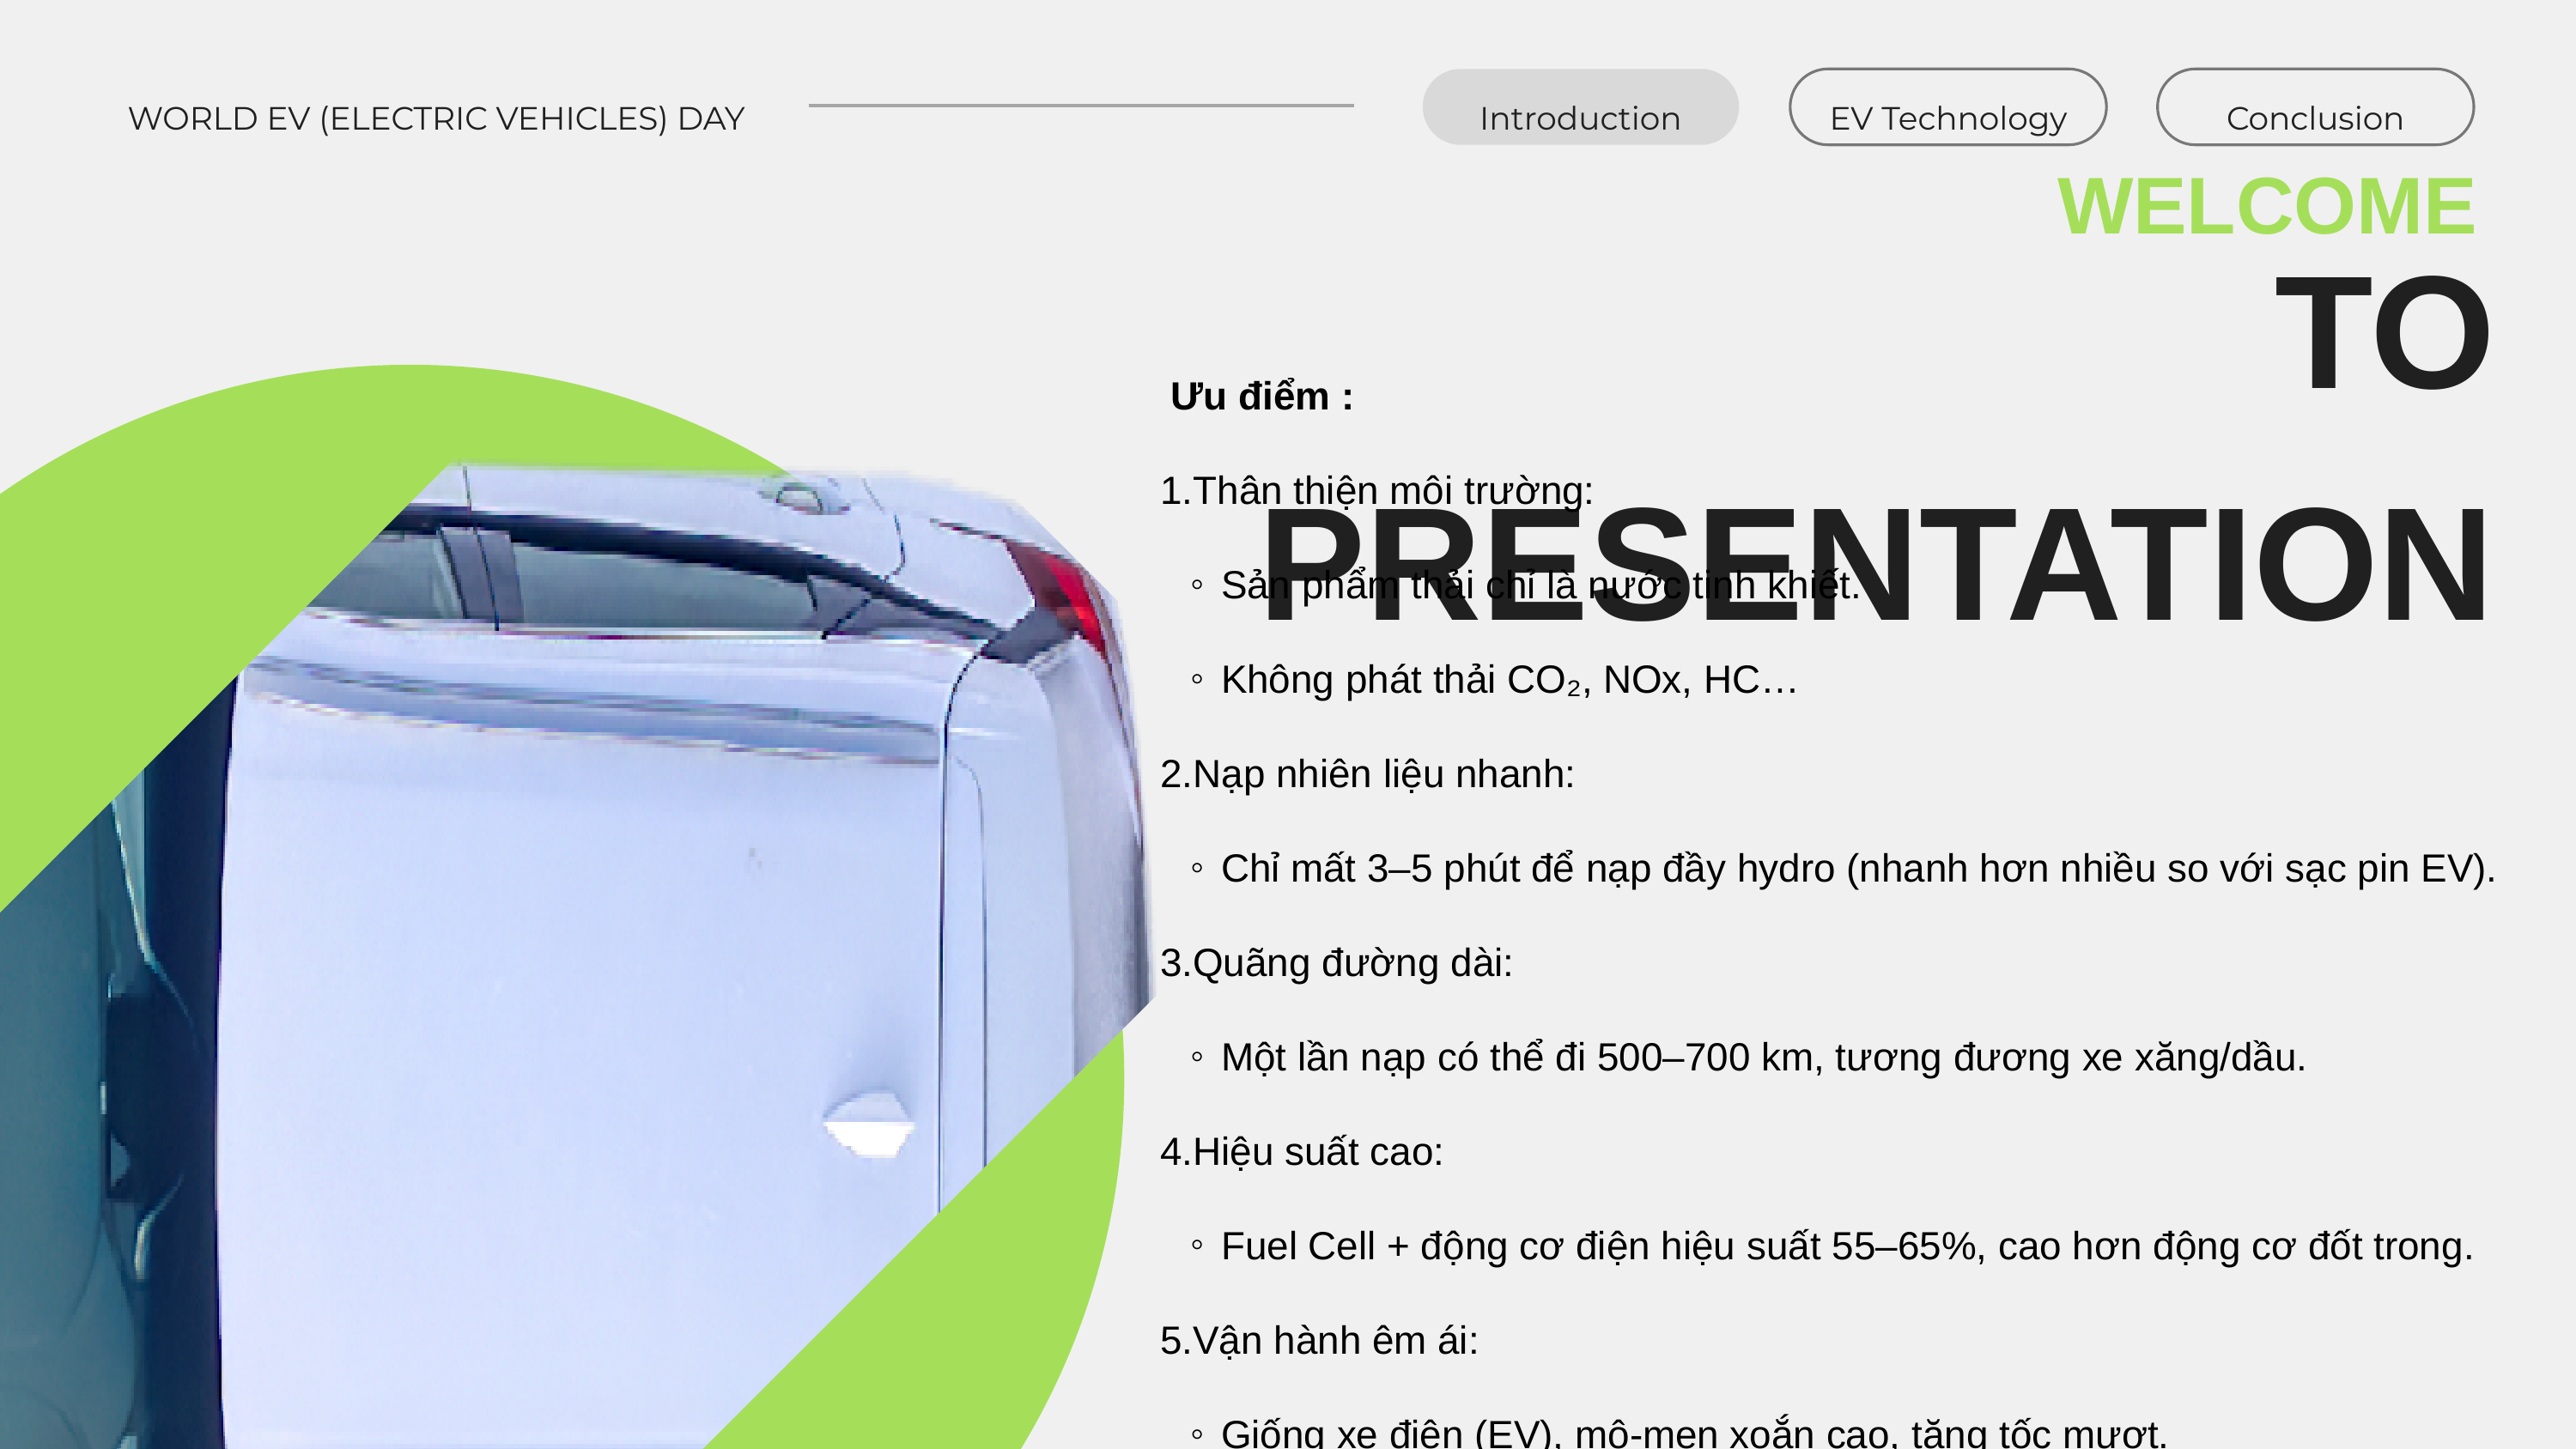

WORLD EV (ELECTRIC VEHICLES) DAY
Introduction
EV Technology
Conclusion
WELCOME
TO PRESENTATION
 Ưu điểm :

Thân thiện môi trường:

Sản phẩm thải chỉ là nước tinh khiết.

Không phát thải CO₂, NOx, HC…

Nạp nhiên liệu nhanh:

Chỉ mất 3–5 phút để nạp đầy hydro (nhanh hơn nhiều so với sạc pin EV).

Quãng đường dài:

Một lần nạp có thể đi 500–700 km, tương đương xe xăng/dầu.

Hiệu suất cao:

Fuel Cell + động cơ điện hiệu suất 55–65%, cao hơn động cơ đốt trong.

Vận hành êm ái:

Giống xe điện (EV), mô-men xoắn cao, tăng tốc mượt.